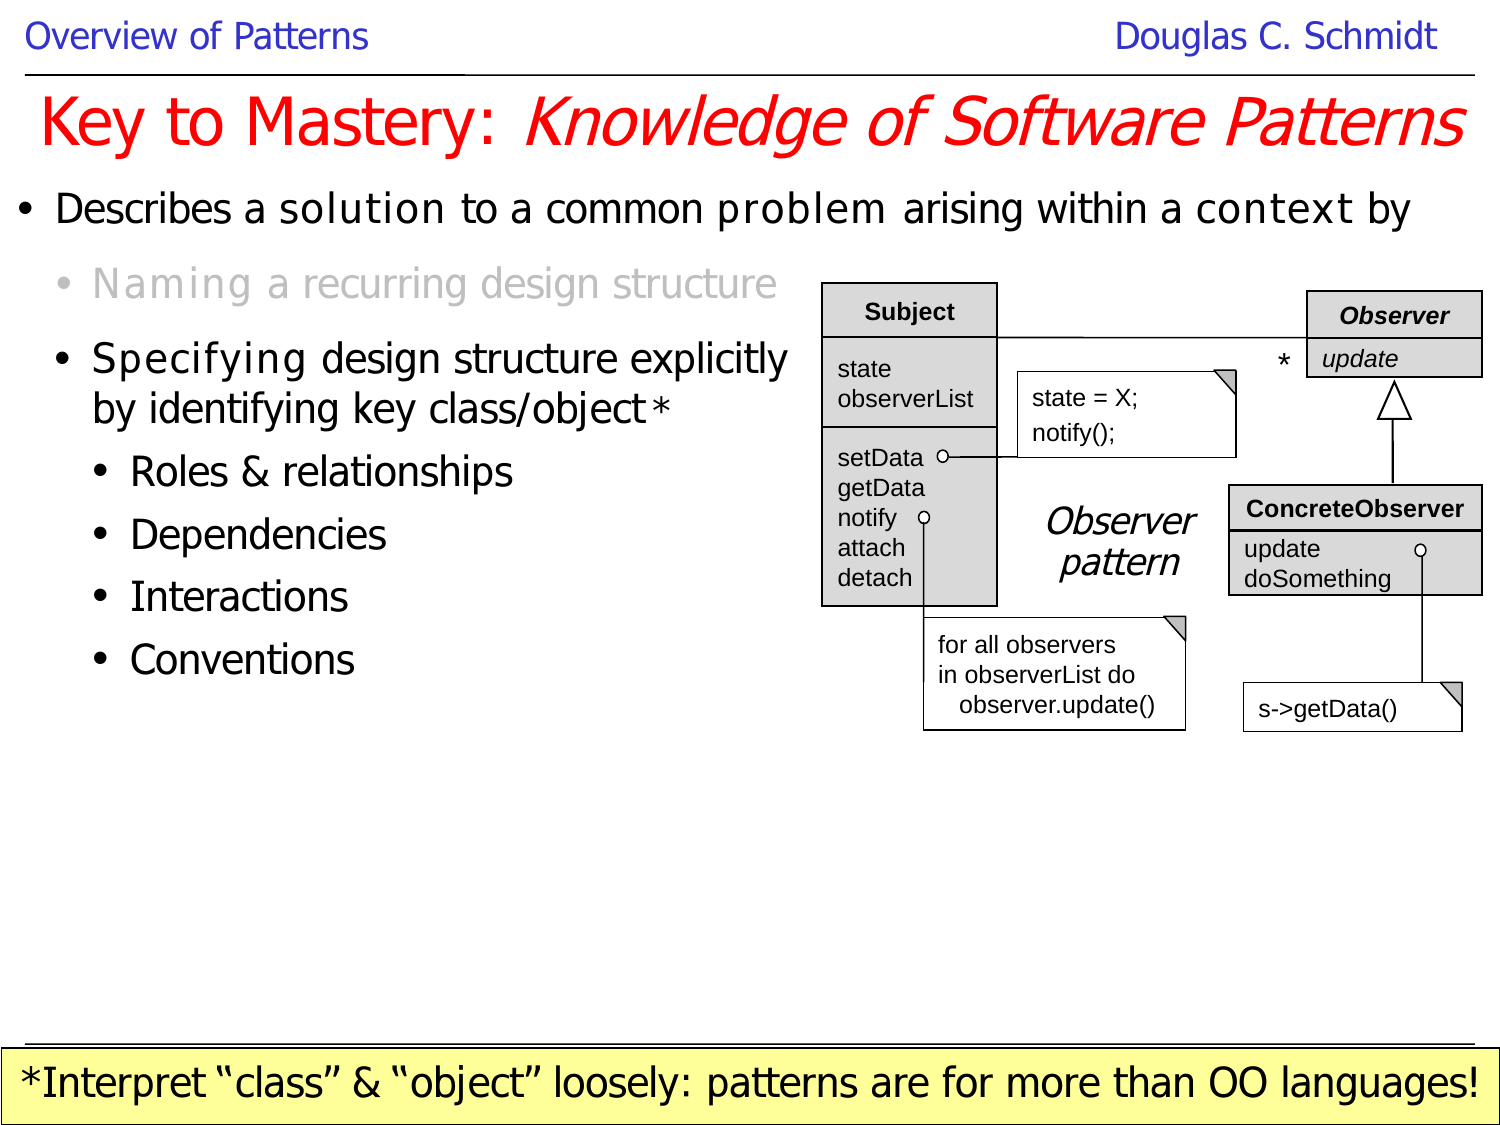

# Key to Mastery: Knowledge of Software Patterns
Describes a solution to a common problem arising within a context by
Naming a recurring design structure
Specifying design structure explicitly
by identifying key class/object
Roles & relationships
Dependencies
Interactions
Conventions
Subject
state
observerList

setData
getData
notify
attach
detach

Observer
update
*

state = X;
notify();

ConcreteObserver
update
doSomething
Observer pattern

for all observers
in observerList do
   observer.update()
s->getData()

*
*Interpret “class” & “object” loosely: patterns are for more than OO languages!